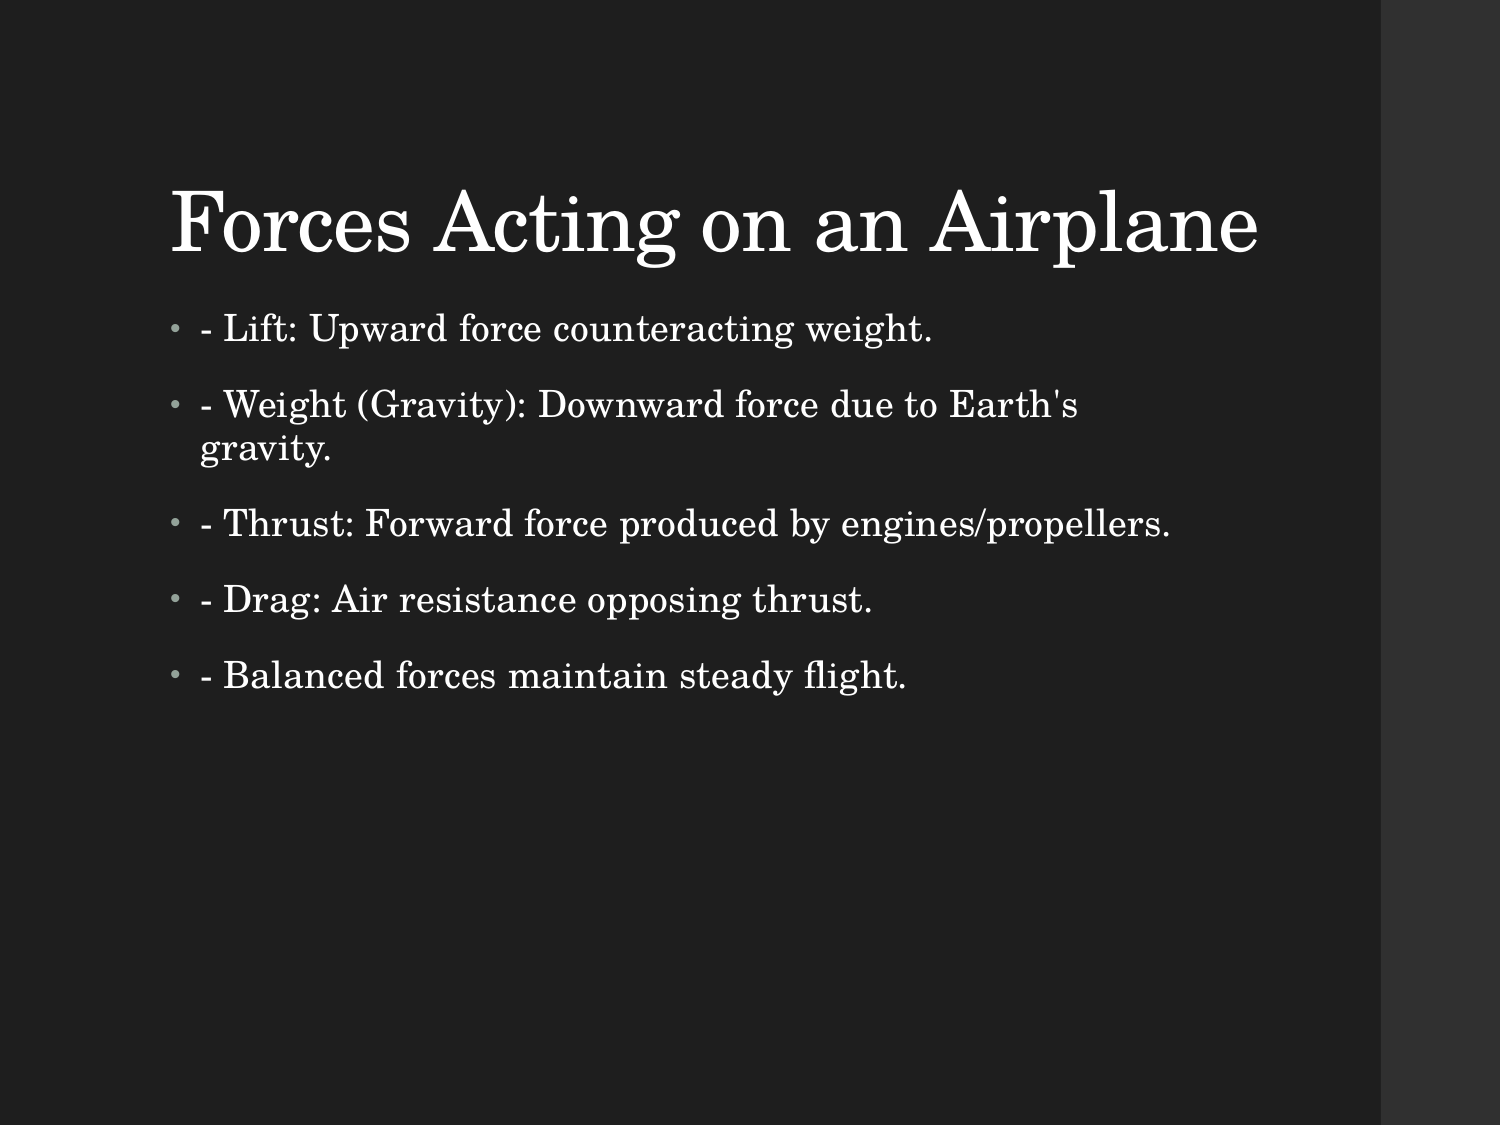

# Forces Acting on an Airplane
- Lift: Upward force counteracting weight.
- Weight (Gravity): Downward force due to Earth's gravity.
- Thrust: Forward force produced by engines/propellers.
- Drag: Air resistance opposing thrust.
- Balanced forces maintain steady flight.